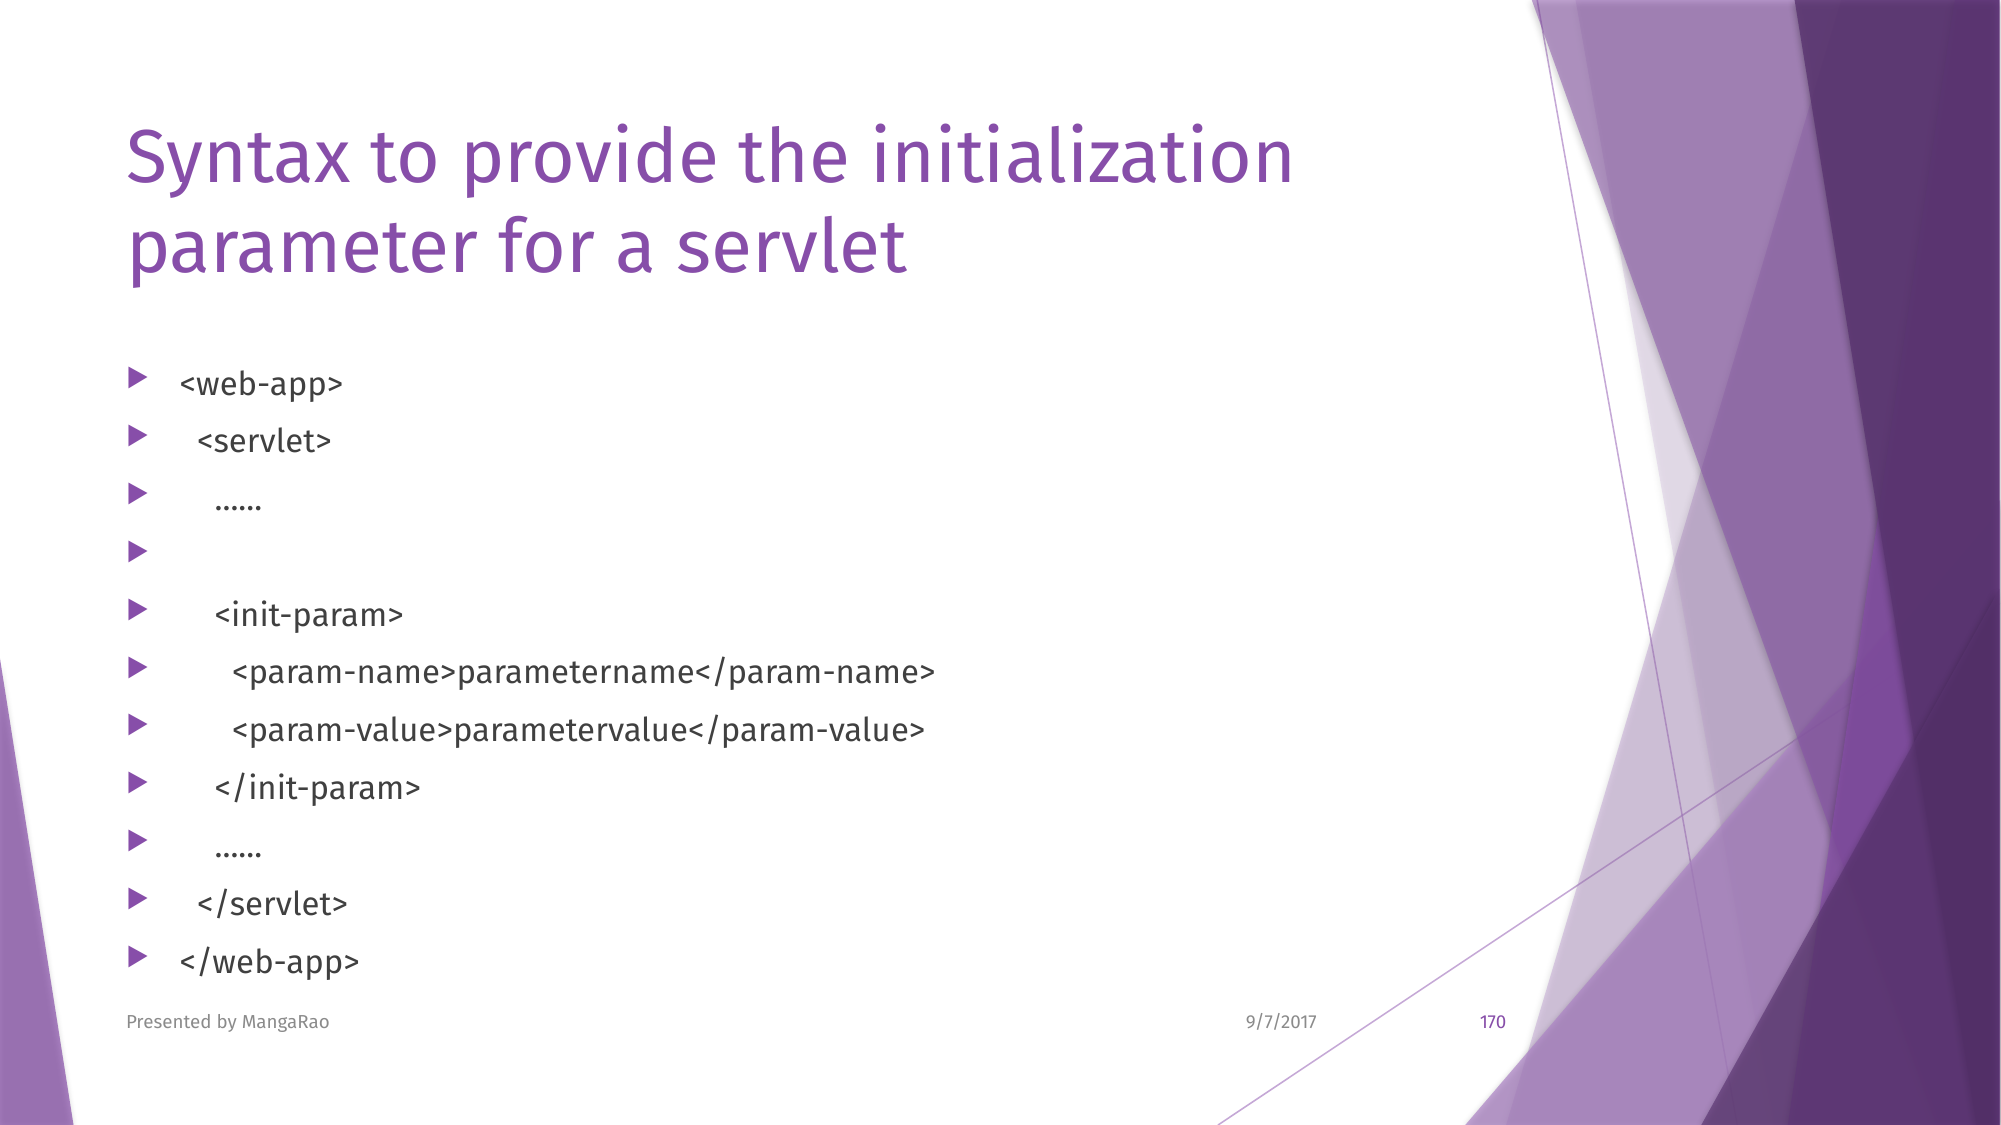

# Syntax to provide the initialization parameter for a servlet
<web-app>
  <servlet>
    ......

    <init-param>
      <param-name>parametername</param-name>
      <param-value>parametervalue</param-value>
    </init-param>
    ......
  </servlet>
</web-app>

Presented by MangaRao
9/7/2017
170